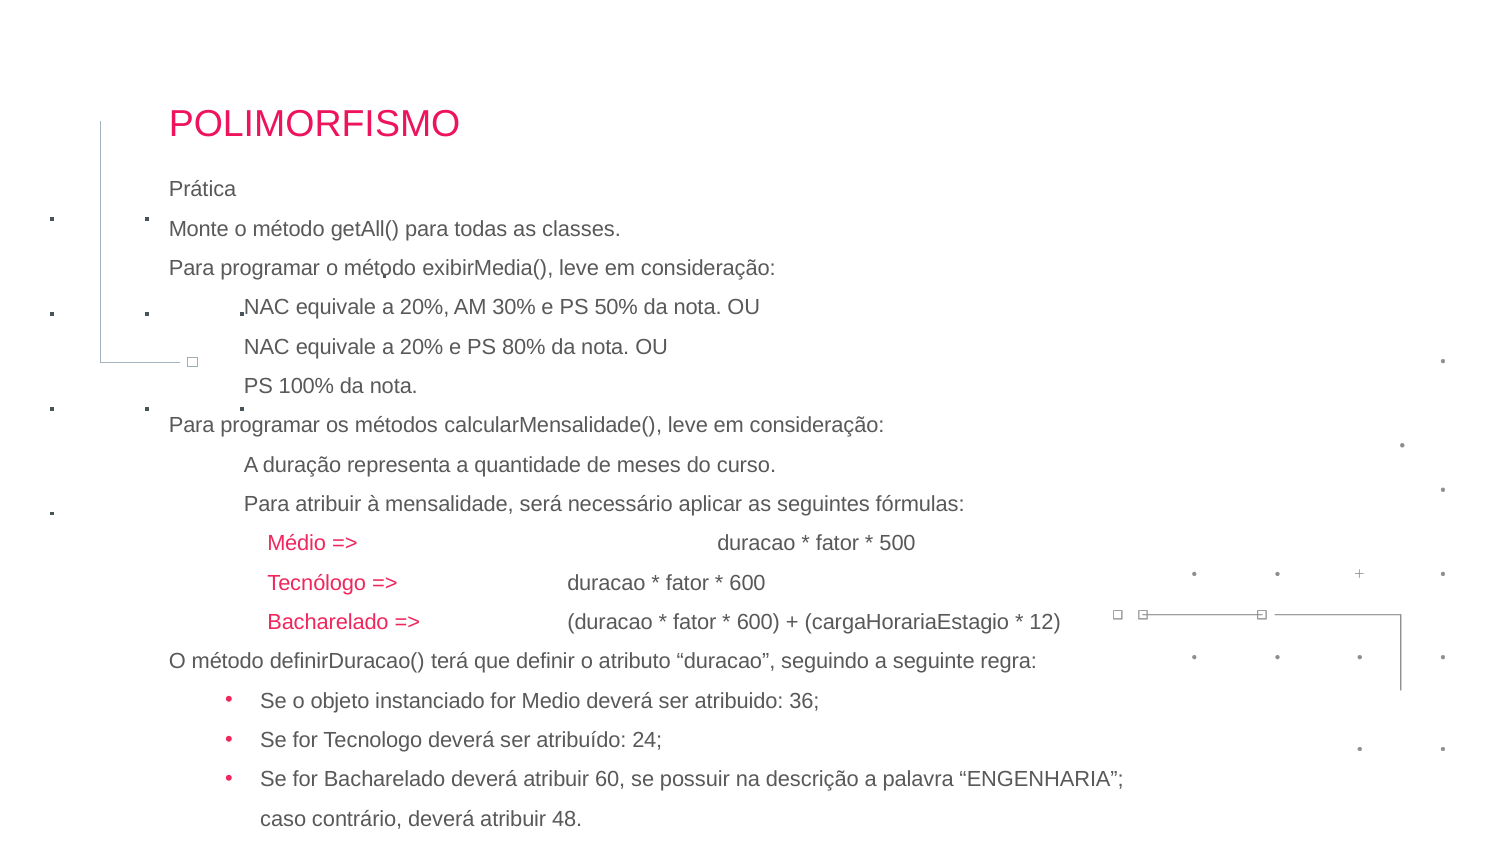

POLIMORFISMO
Prática
Monte o método getAll() para todas as classes.
Para programar o método exibirMedia(), leve em consideração:
NAC equivale a 20%, AM 30% e PS 50% da nota. OU
NAC equivale a 20% e PS 80% da nota. OU
PS 100% da nota.
Para programar os métodos calcularMensalidade(), leve em consideração:
A duração representa a quantidade de meses do curso.
Para atribuir à mensalidade, será necessário aplicar as seguintes fórmulas:
Médio => 			duracao * fator * 500
Tecnólogo => 		duracao * fator * 600
Bacharelado => 	(duracao * fator * 600) + (cargaHorariaEstagio * 12)
O método definirDuracao() terá que definir o atributo “duracao”, seguindo a seguinte regra:
Se o objeto instanciado for Medio deverá ser atribuido: 36;
Se for Tecnologo deverá ser atribuído: 24;
Se for Bacharelado deverá atribuir 60, se possuir na descrição a palavra “ENGENHARIA”; caso contrário, deverá atribuir 48.